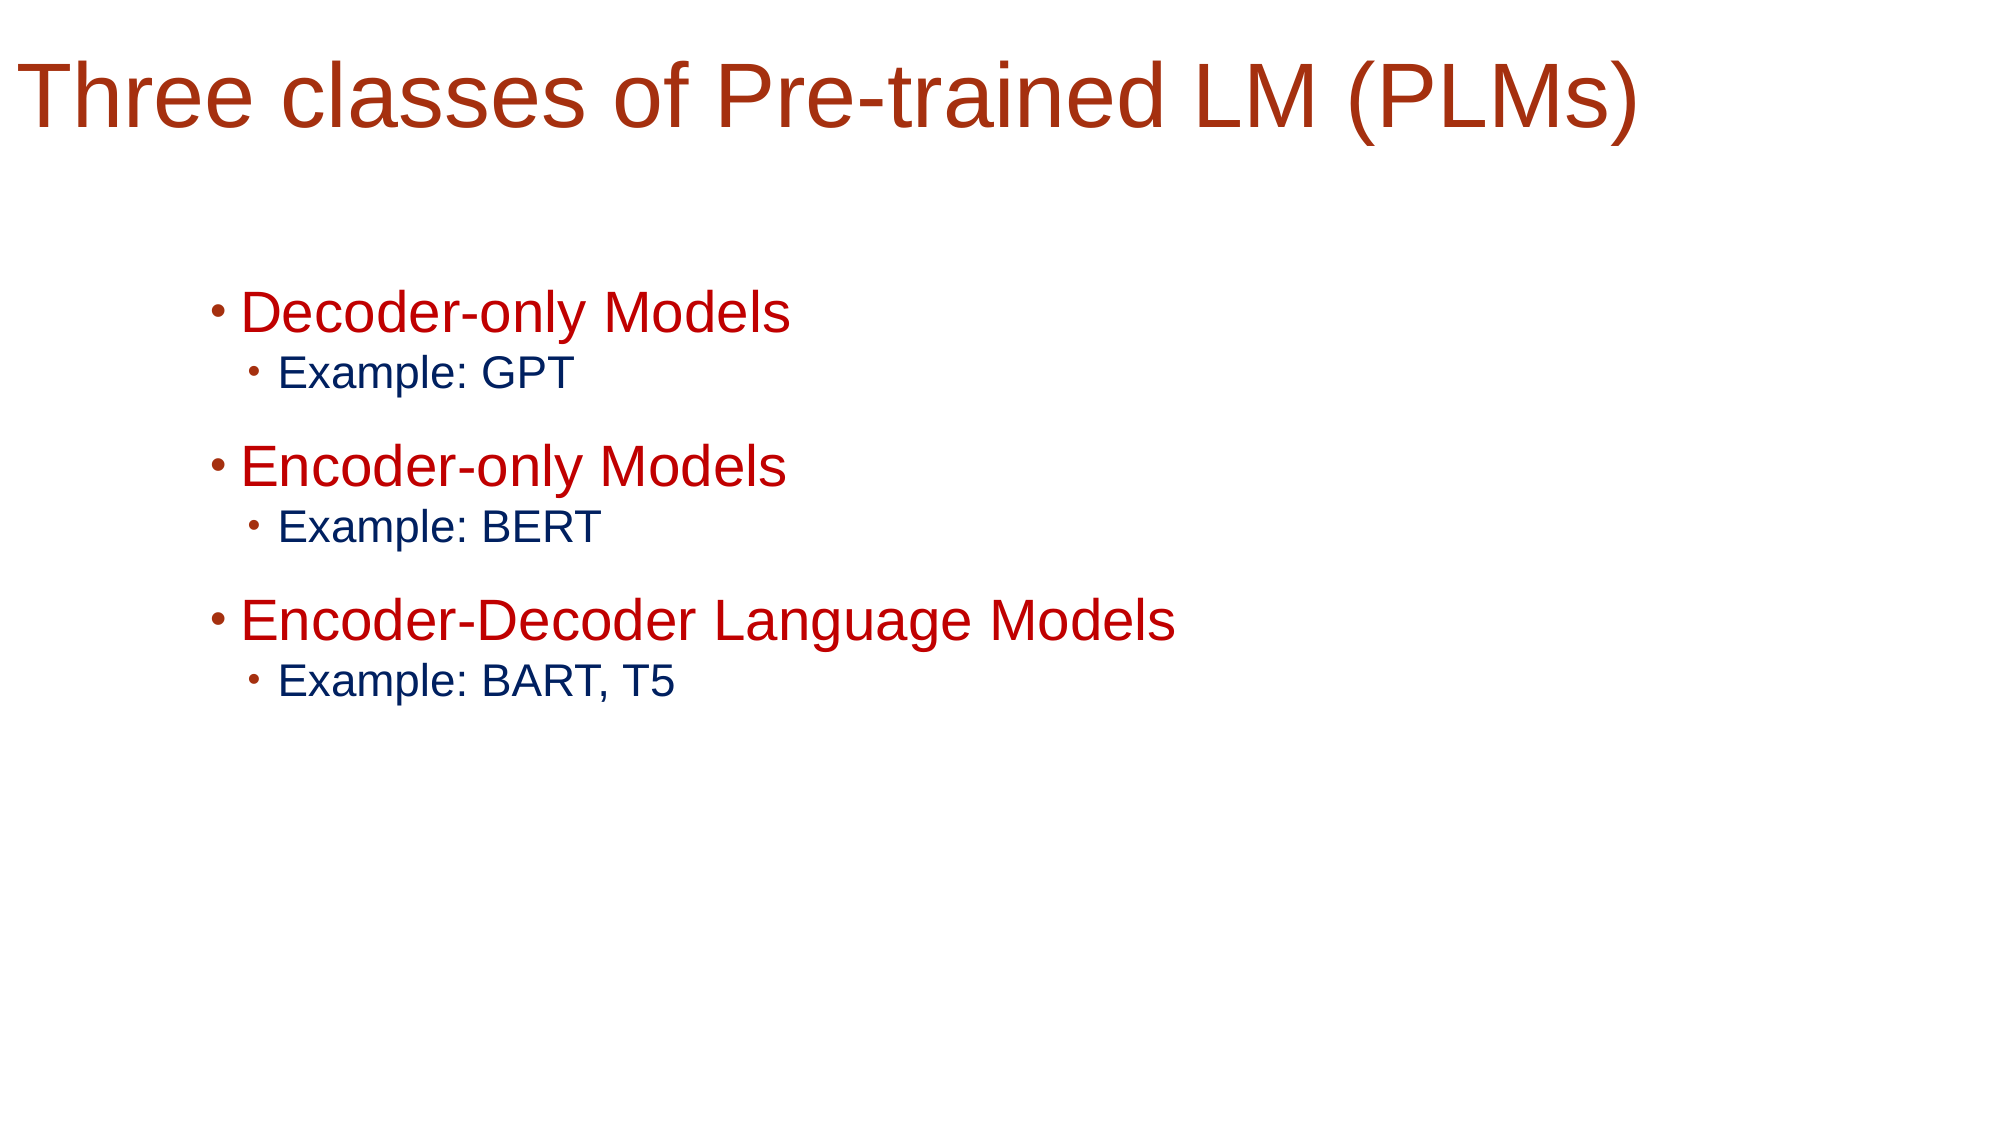

# Three classes of Pre-trained LM (PLMs)
Decoder-only Models
Example: GPT
Encoder-only Models
Example: BERT
Encoder-Decoder Language Models
Example: BART, T5